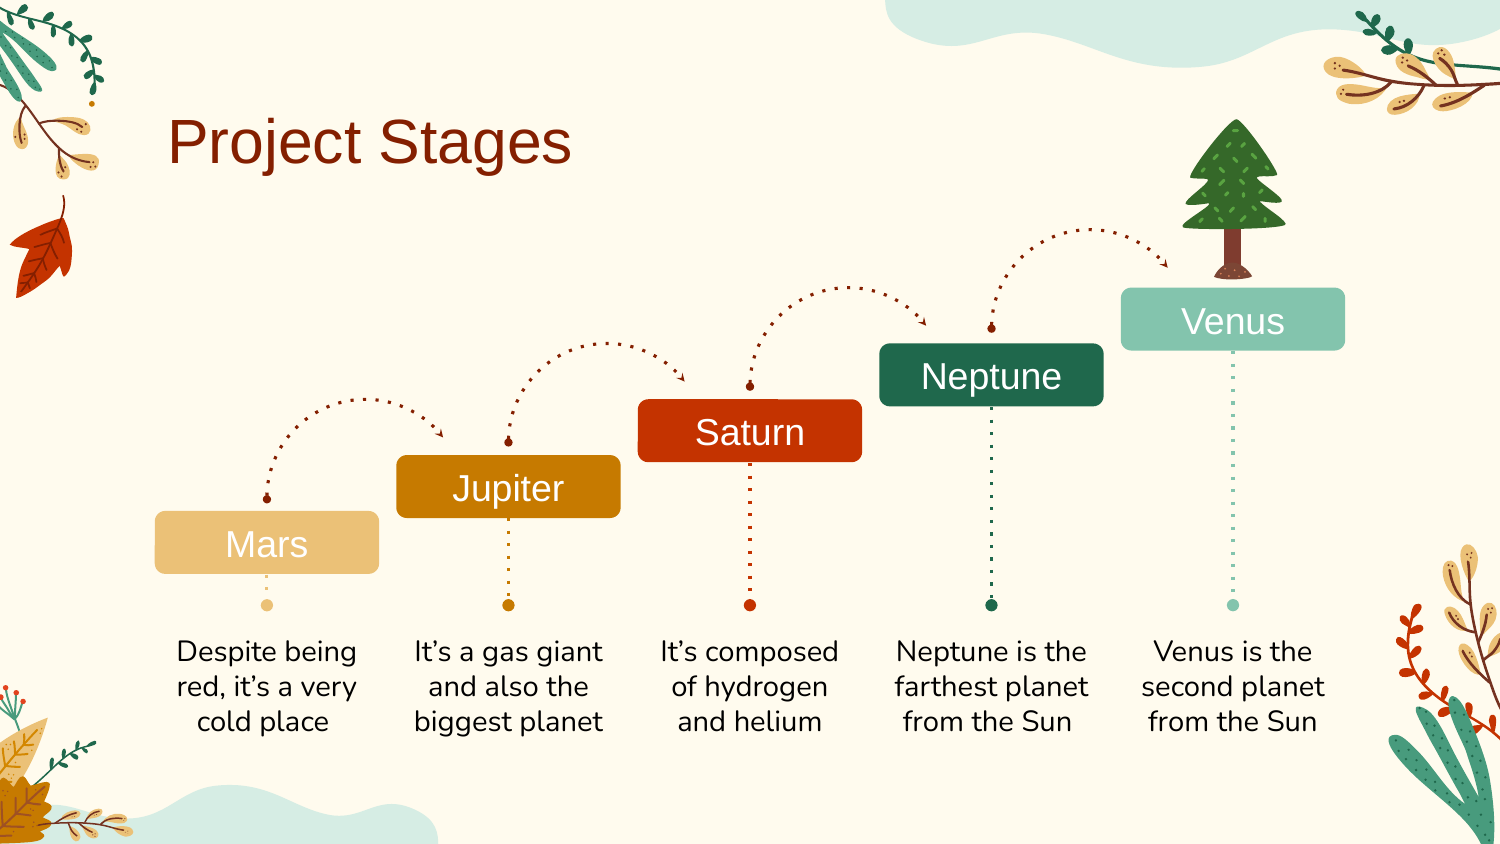

# Project Stages

Venus

Neptune

Saturn
Jupiter
Mars
Despite being red, it’s a very cold place
It’s a gas giant and also the biggest planet
It’s composed of hydrogen and helium
Neptune is the farthest planet
from the Sun
Venus is the second planet from the Sun